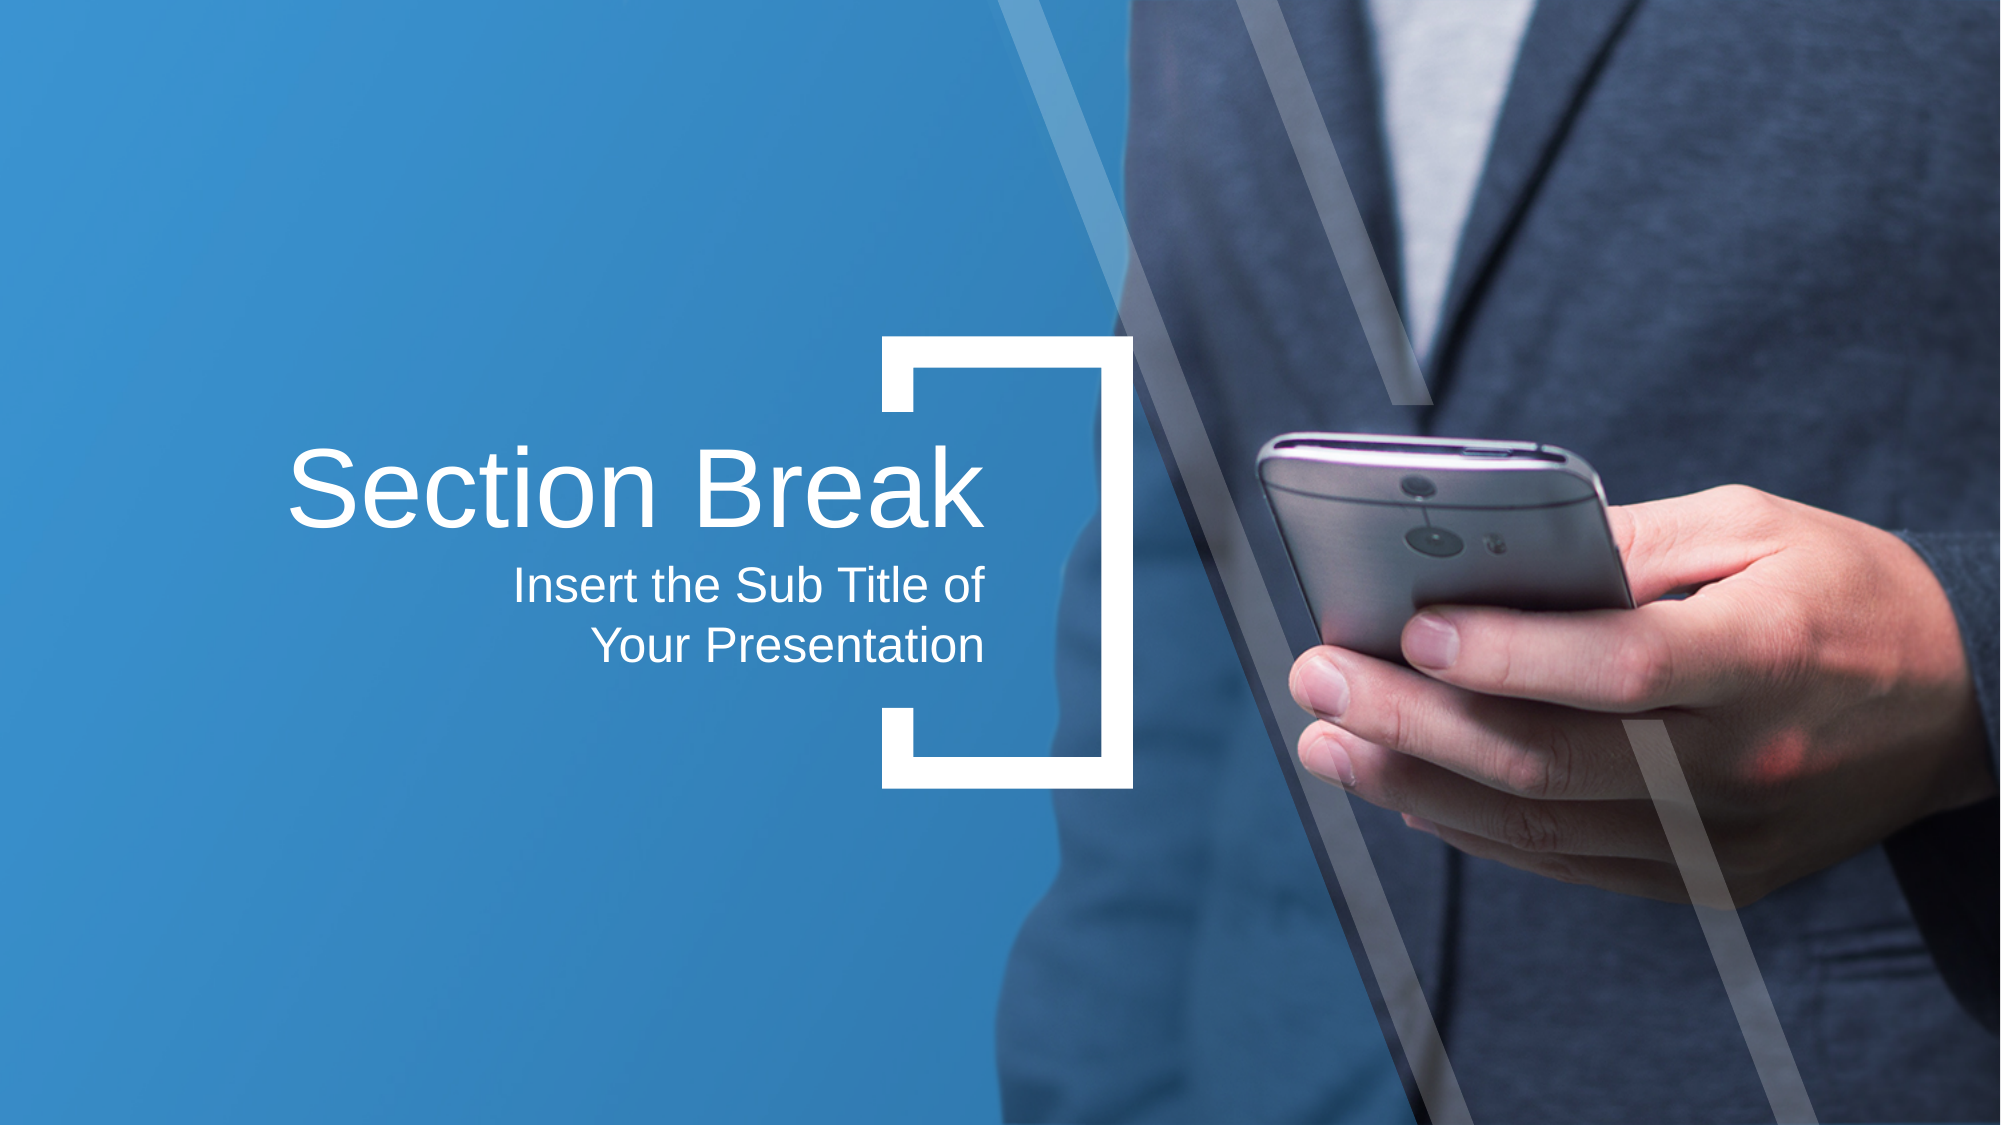

Section Break
Insert the Sub Title of
Your Presentation